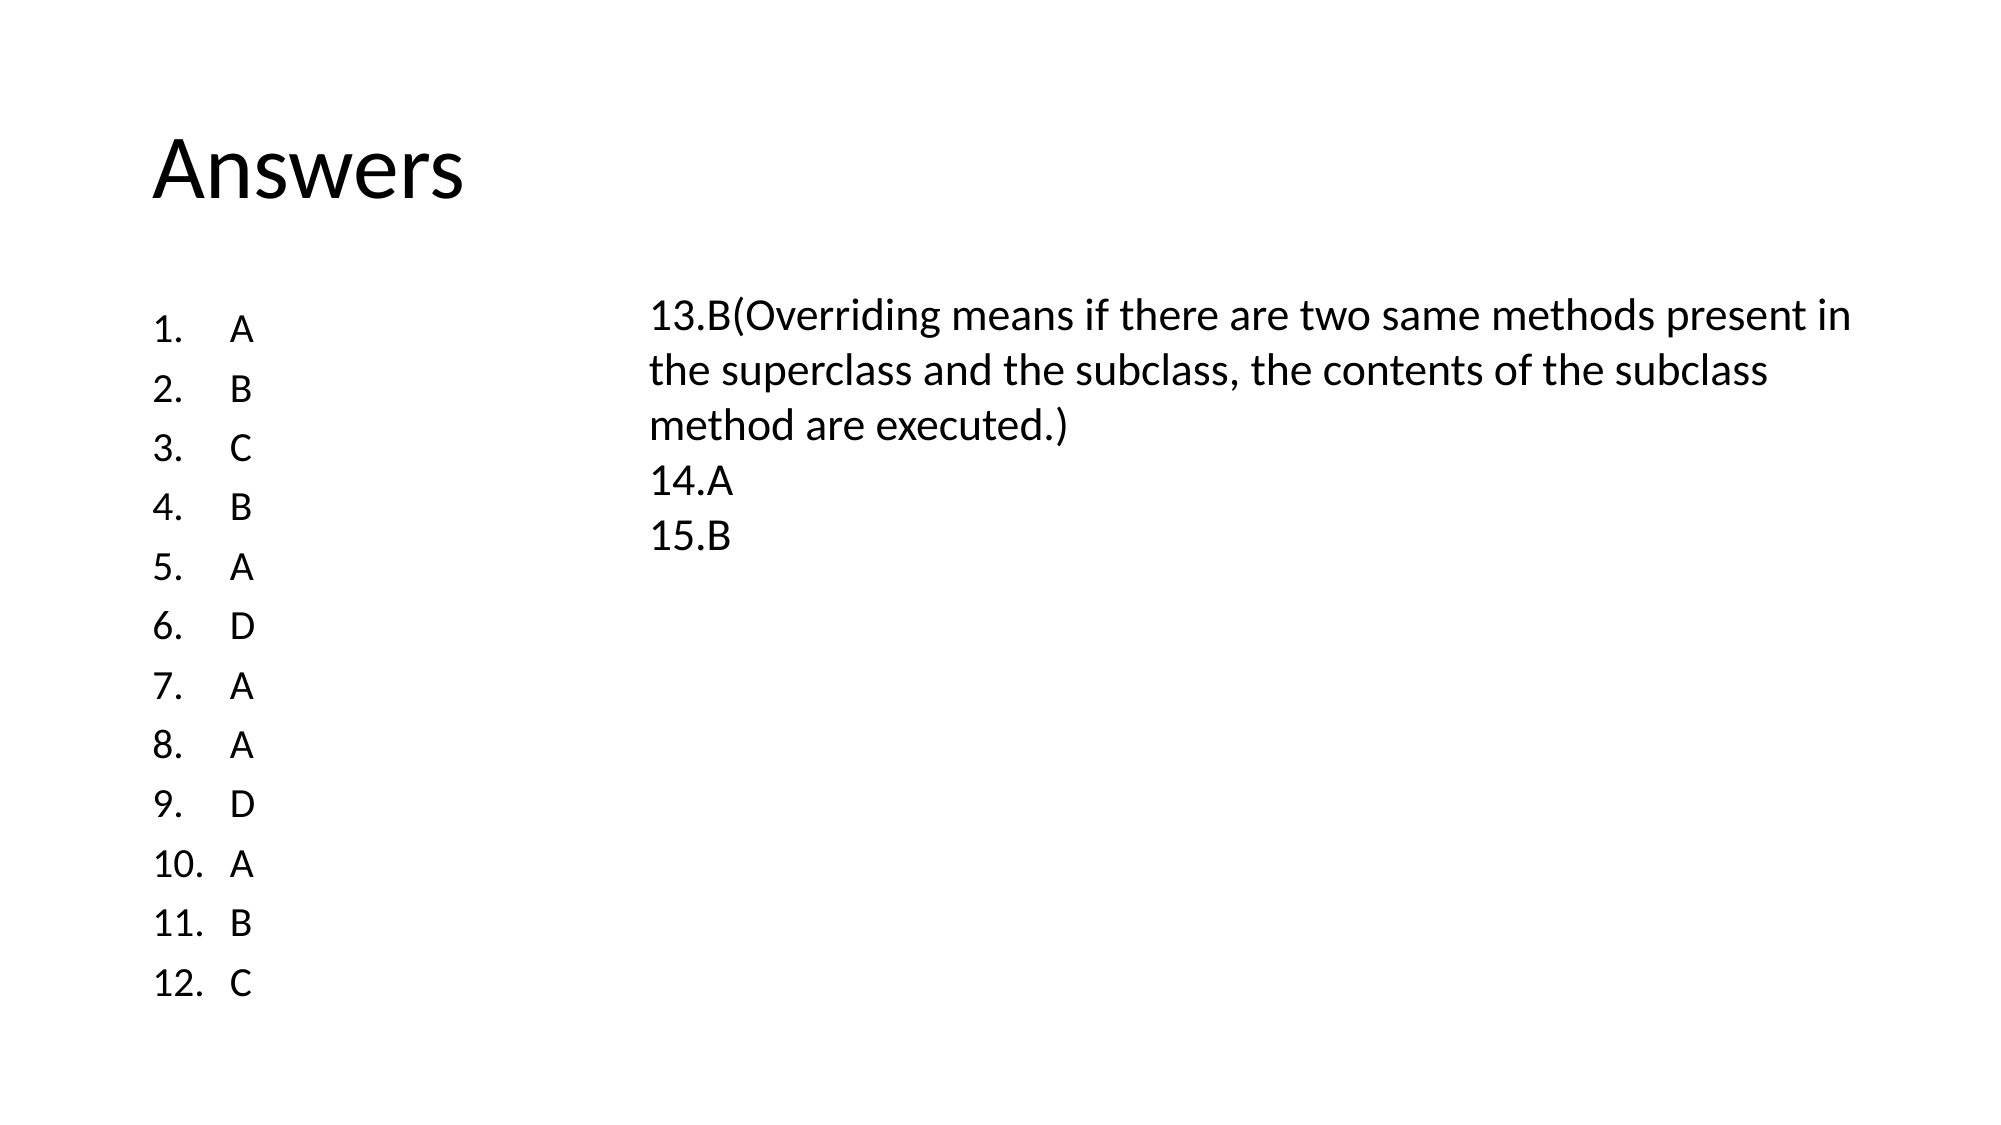

# Answers
13.B(Overriding means if there are two same methods present in the superclass and the subclass, the contents of the subclass method are executed.)
14.A
15.B
A
B
C
B
A
D
A
A
D
A
B
C